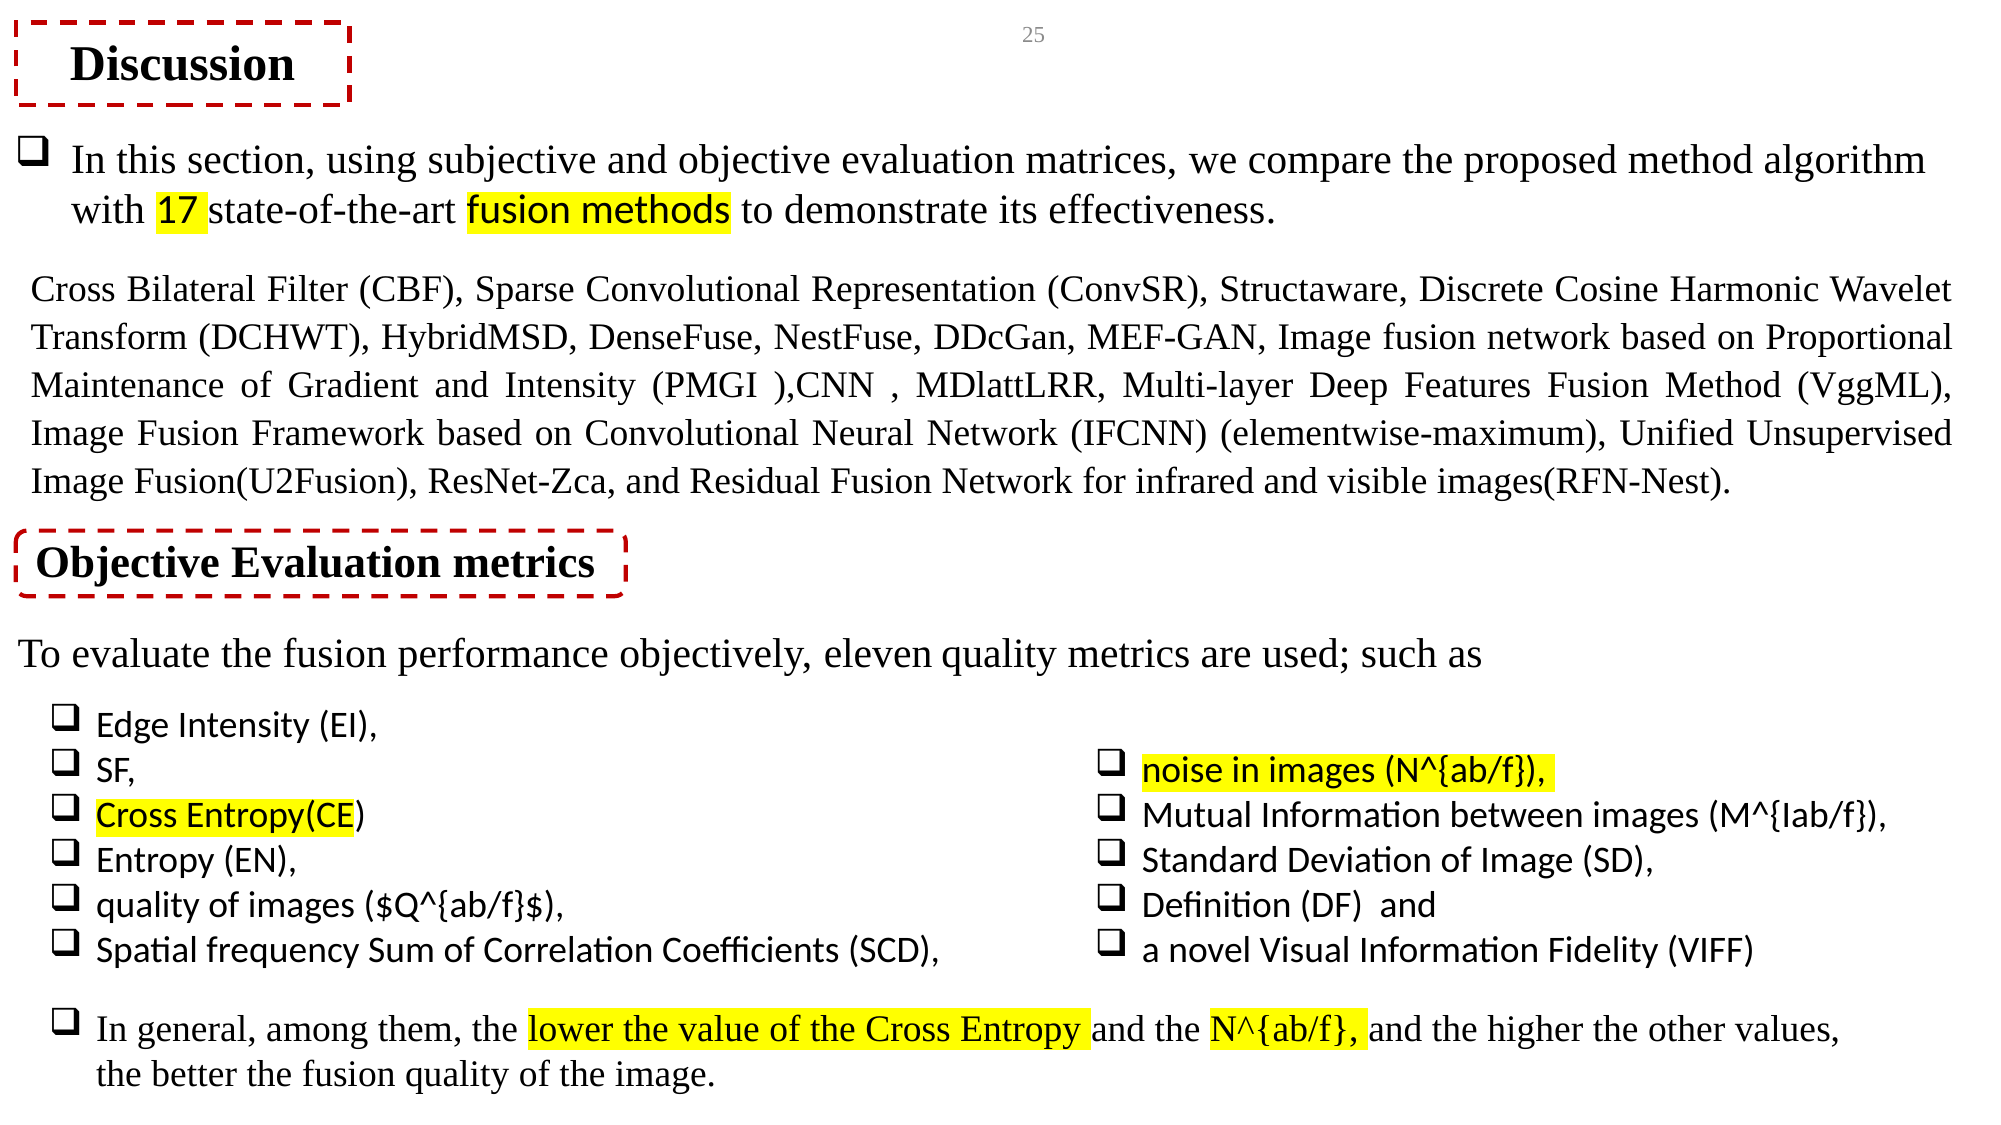

25
Discussion
In this section, using subjective and objective evaluation matrices, we compare the proposed method algorithm with 17 state-of-the-art fusion methods to demonstrate its effectiveness.
Cross Bilateral Filter (CBF), Sparse Convolutional Representation (ConvSR), Structaware, Discrete Cosine Harmonic Wavelet Transform (DCHWT), HybridMSD, DenseFuse, NestFuse, DDcGan, MEF-GAN, Image fusion network based on Proportional Maintenance of Gradient and Intensity (PMGI ),CNN , MDlattLRR, Multi-layer Deep Features Fusion Method (VggML), Image Fusion Framework based on Convolutional Neural Network (IFCNN) (elementwise-maximum), Unified Unsupervised Image Fusion(U2Fusion), ResNet-Zca, and Residual Fusion Network for infrared and visible images(RFN-Nest).
Objective Evaluation metrics
To evaluate the fusion performance objectively, eleven quality metrics are used; such as
Edge Intensity (EI),
SF,
Cross Entropy(CE)
Entropy (EN),
quality of images ($Q^{ab/f}$),
Spatial frequency Sum of Correlation Coefficients (SCD),
noise in images (N^{ab/f}),
Mutual Information between images (M^{Iab/f}),
Standard Deviation of Image (SD),
Definition (DF)  and
a novel Visual Information Fidelity (VIFF)
In general, among them, the lower the value of the Cross Entropy and the N^{ab/f}, and the higher the other values, the better the fusion quality of the image.